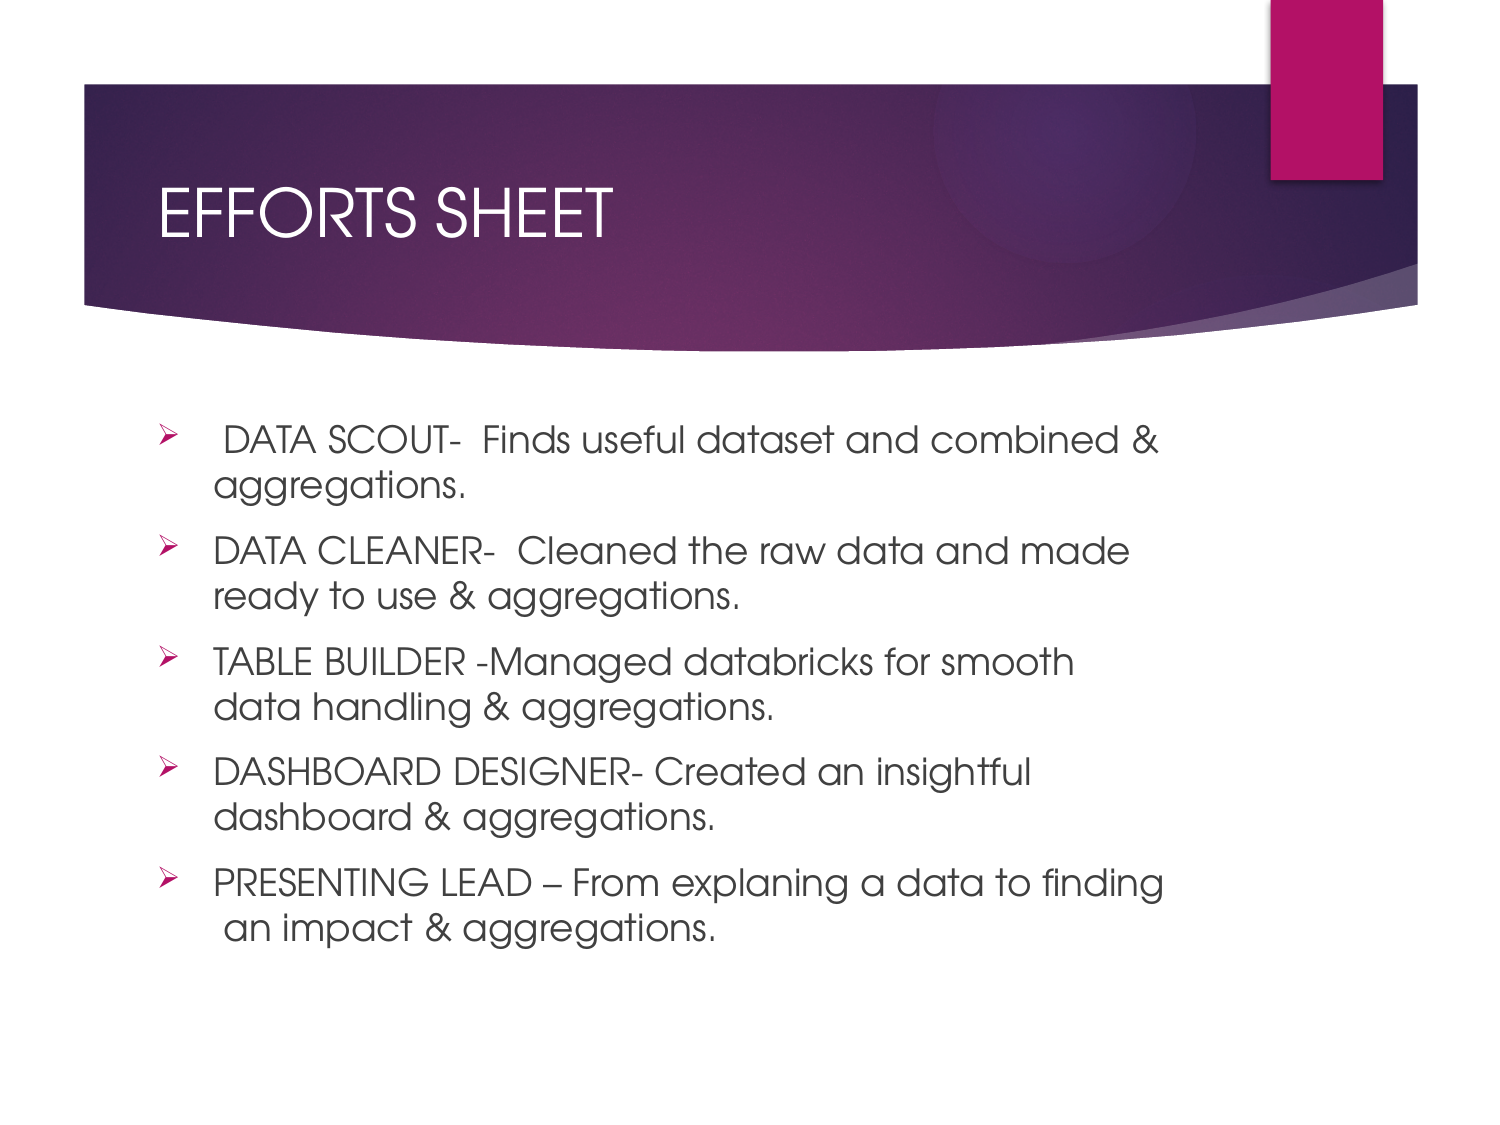

# EFFORTS SHEET
 DATA SCOUT-  Finds useful dataset and combined & aggregations.
DATA CLEANER-  Cleaned the raw data and made ready to use & aggregations.
TABLE BUILDER -Managed databricks for smooth data handling & aggregations.
DASHBOARD DESIGNER- Created an insightful  dashboard & aggregations.
PRESENTING LEAD – From explaning a data to finding  an impact & aggregations.